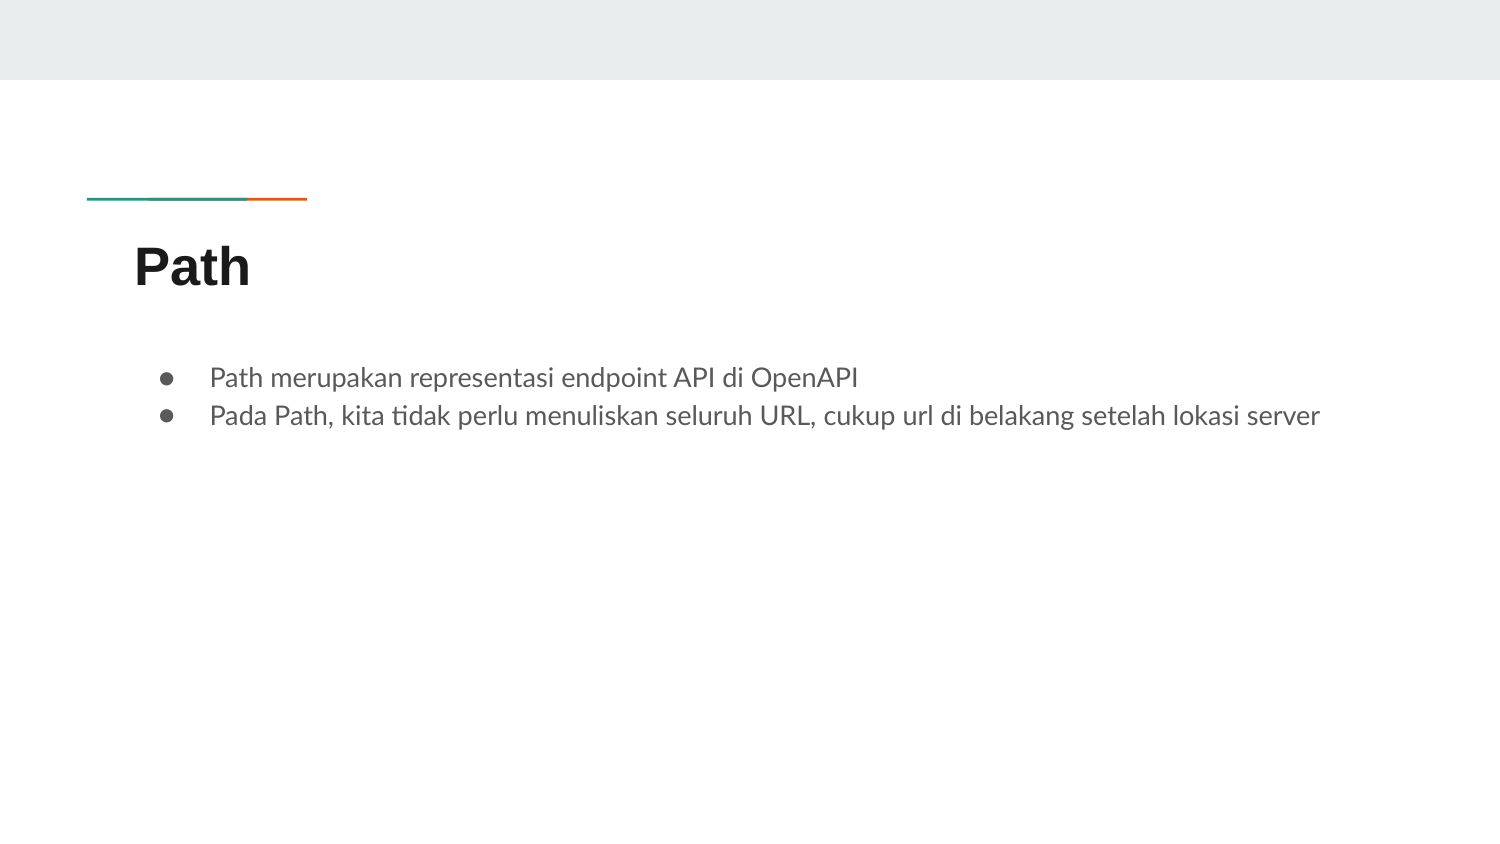

# Path
Path merupakan representasi endpoint API di OpenAPI
Pada Path, kita tidak perlu menuliskan seluruh URL, cukup url di belakang setelah lokasi server